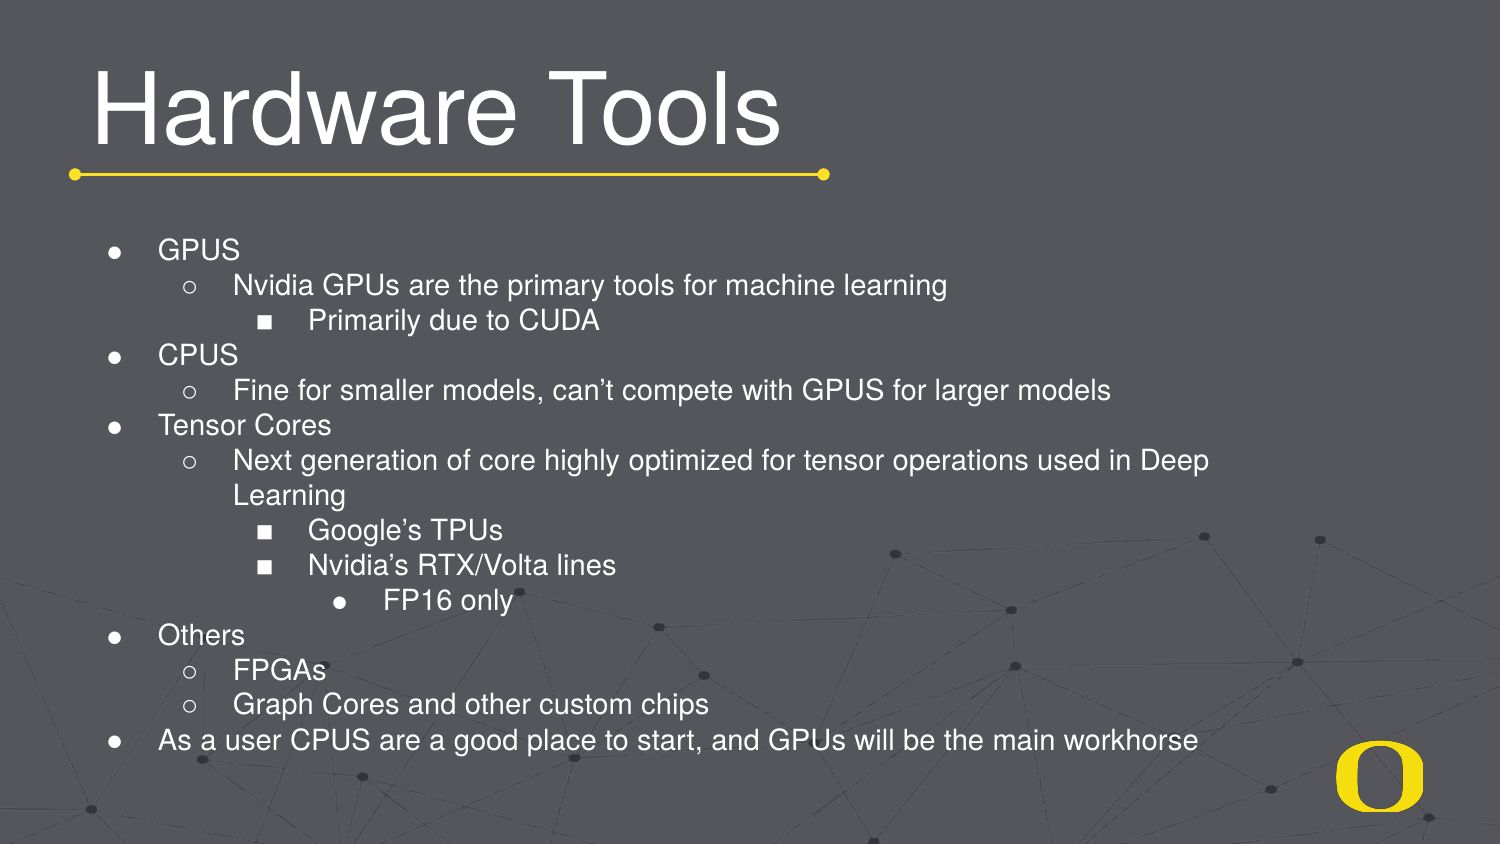

# Hardware Tools
GPUS
Nvidia GPUs are the primary tools for machine learning
Primarily due to CUDA
CPUS
Fine for smaller models, can’t compete with GPUS for larger models
Tensor Cores
Next generation of core highly optimized for tensor operations used in Deep Learning
Google’s TPUs
Nvidia’s RTX/Volta lines
FP16 only
Others
FPGAs
Graph Cores and other custom chips
As a user CPUS are a good place to start, and GPUs will be the main workhorse